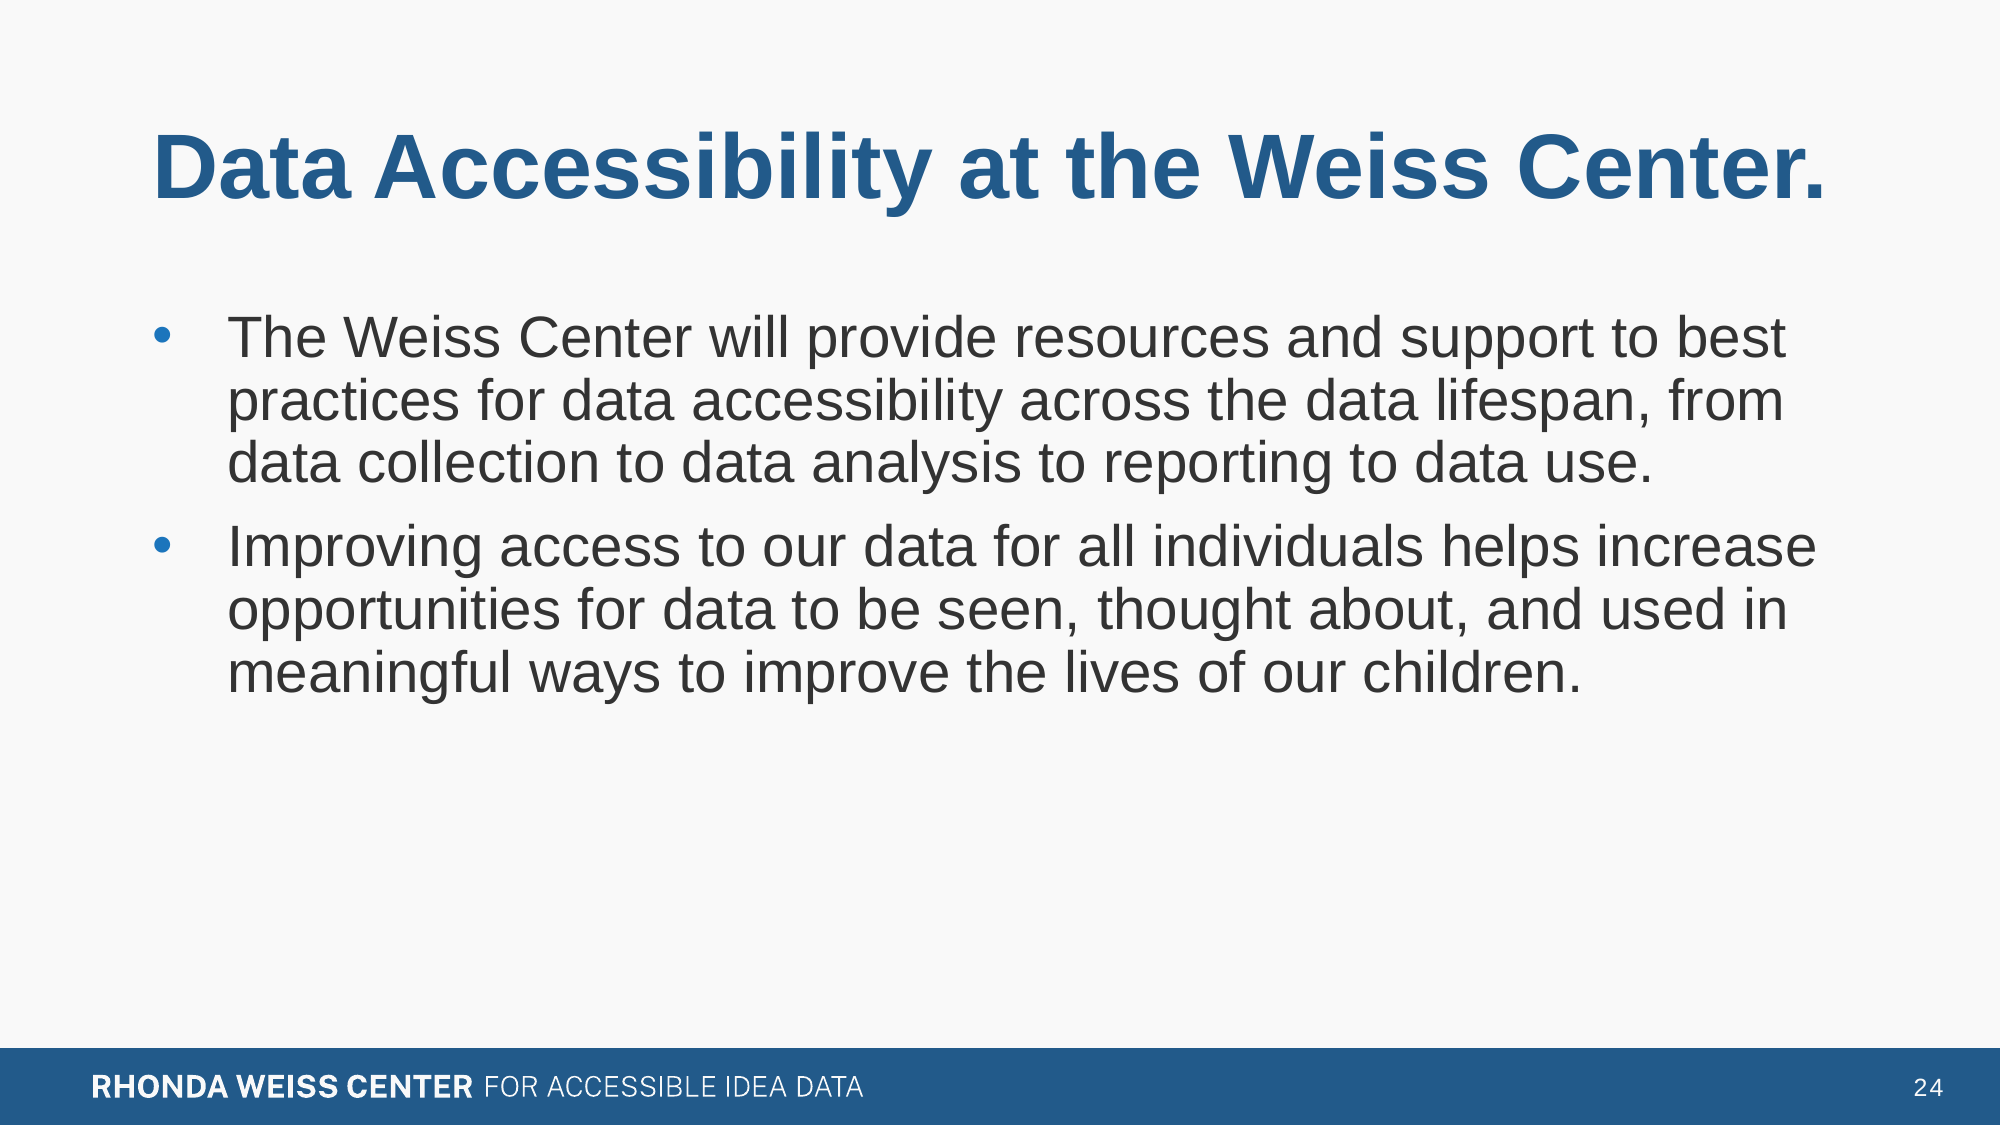

# Data Accessibility at the Weiss Center.
The Weiss Center will provide resources and support to best practices for data accessibility across the data lifespan, from data collection to data analysis to reporting to data use.
Improving access to our data for all individuals helps increase opportunities for data to be seen, thought about, and used in meaningful ways to improve the lives of our children.